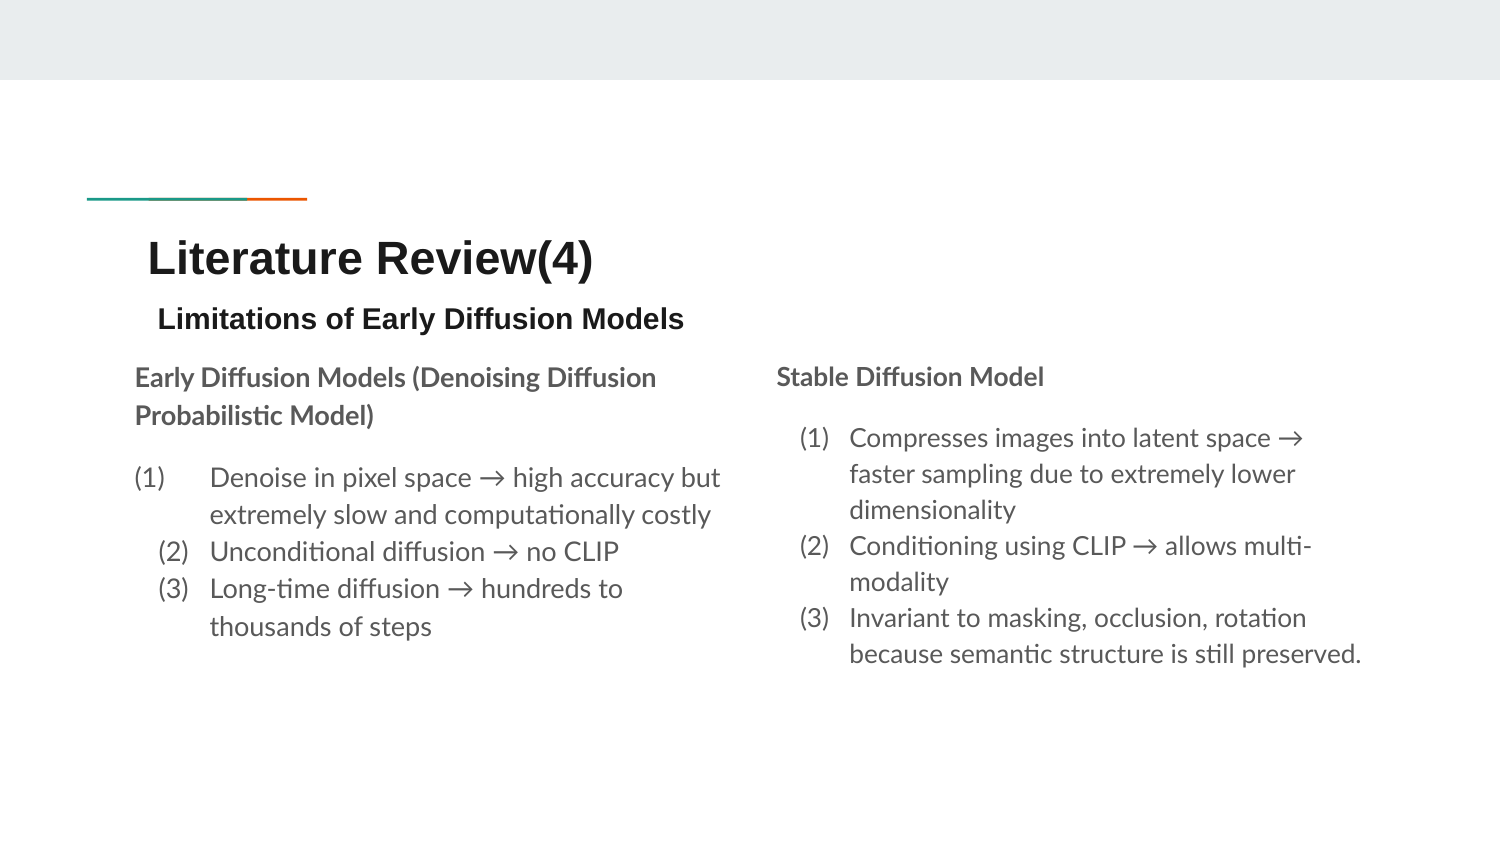

# Literature Review(4)
Limitations of Early Diffusion Models

Early Diffusion Models (Denoising Diffusion Probabilistic Model)
Denoise in pixel space → high accuracy but extremely slow and computationally costly
Unconditional diffusion → no CLIP
Long-time diffusion → hundreds to thousands of steps
Stable Diffusion Model
Compresses images into latent space → faster sampling due to extremely lower dimensionality
Conditioning using CLIP → allows multi-modality
Invariant to masking, occlusion, rotation because semantic structure is still preserved.